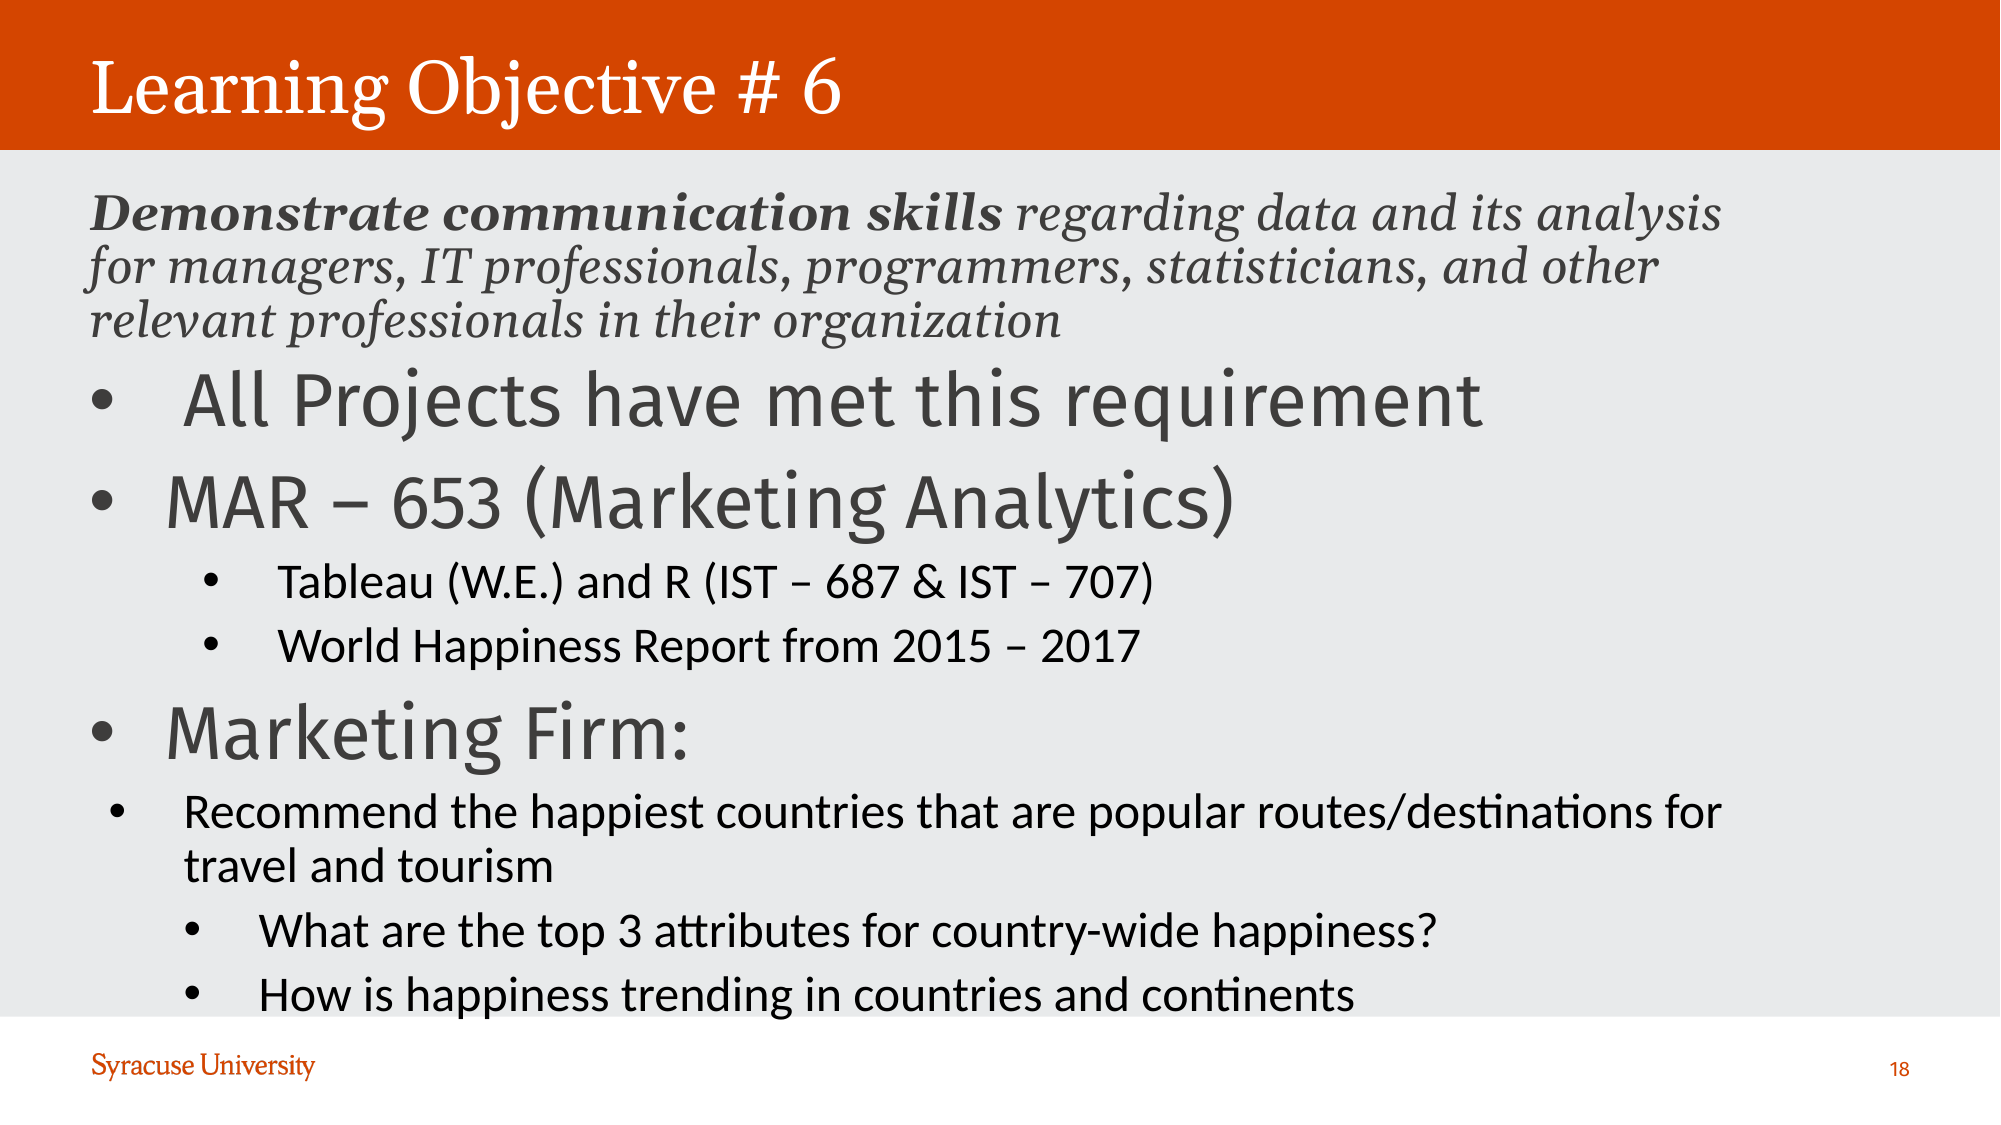

# Learning Objective # 6
Demonstrate communication skills regarding data and its analysis for managers, IT professionals, programmers, statisticians, and other relevant professionals in their organization
All Projects have met this requirement
MAR – 653 (Marketing Analytics)
Tableau (W.E.) and R (IST – 687 & IST – 707)
World Happiness Report from 2015 – 2017
Marketing Firm:
Recommend the happiest countries that are popular routes/destinations for travel and tourism
What are the top 3 attributes for country-wide happiness?
How is happiness trending in countries and continents

18